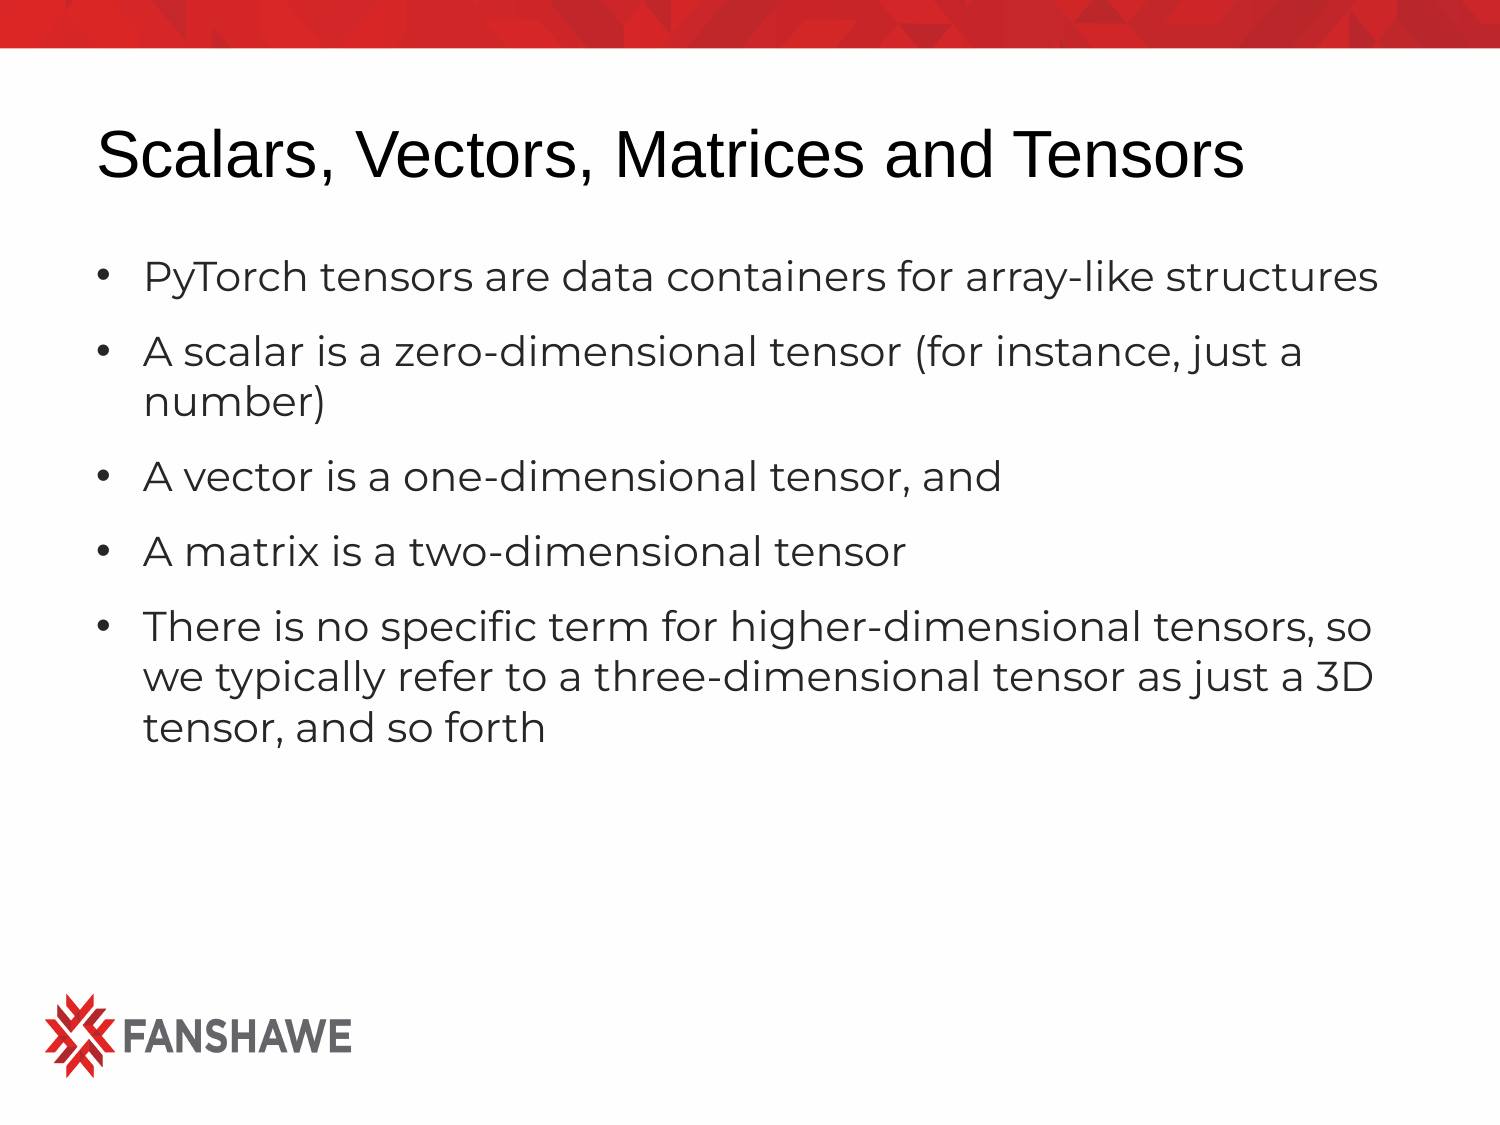

# Scalars, Vectors, Matrices and Tensors
PyTorch tensors are data containers for array-like structures
A scalar is a zero-dimensional tensor (for instance, just a number)
A vector is a one-dimensional tensor, and
A matrix is a two-dimensional tensor
There is no specific term for higher-dimensional tensors, so we typically refer to a three-dimensional tensor as just a 3D tensor, and so forth